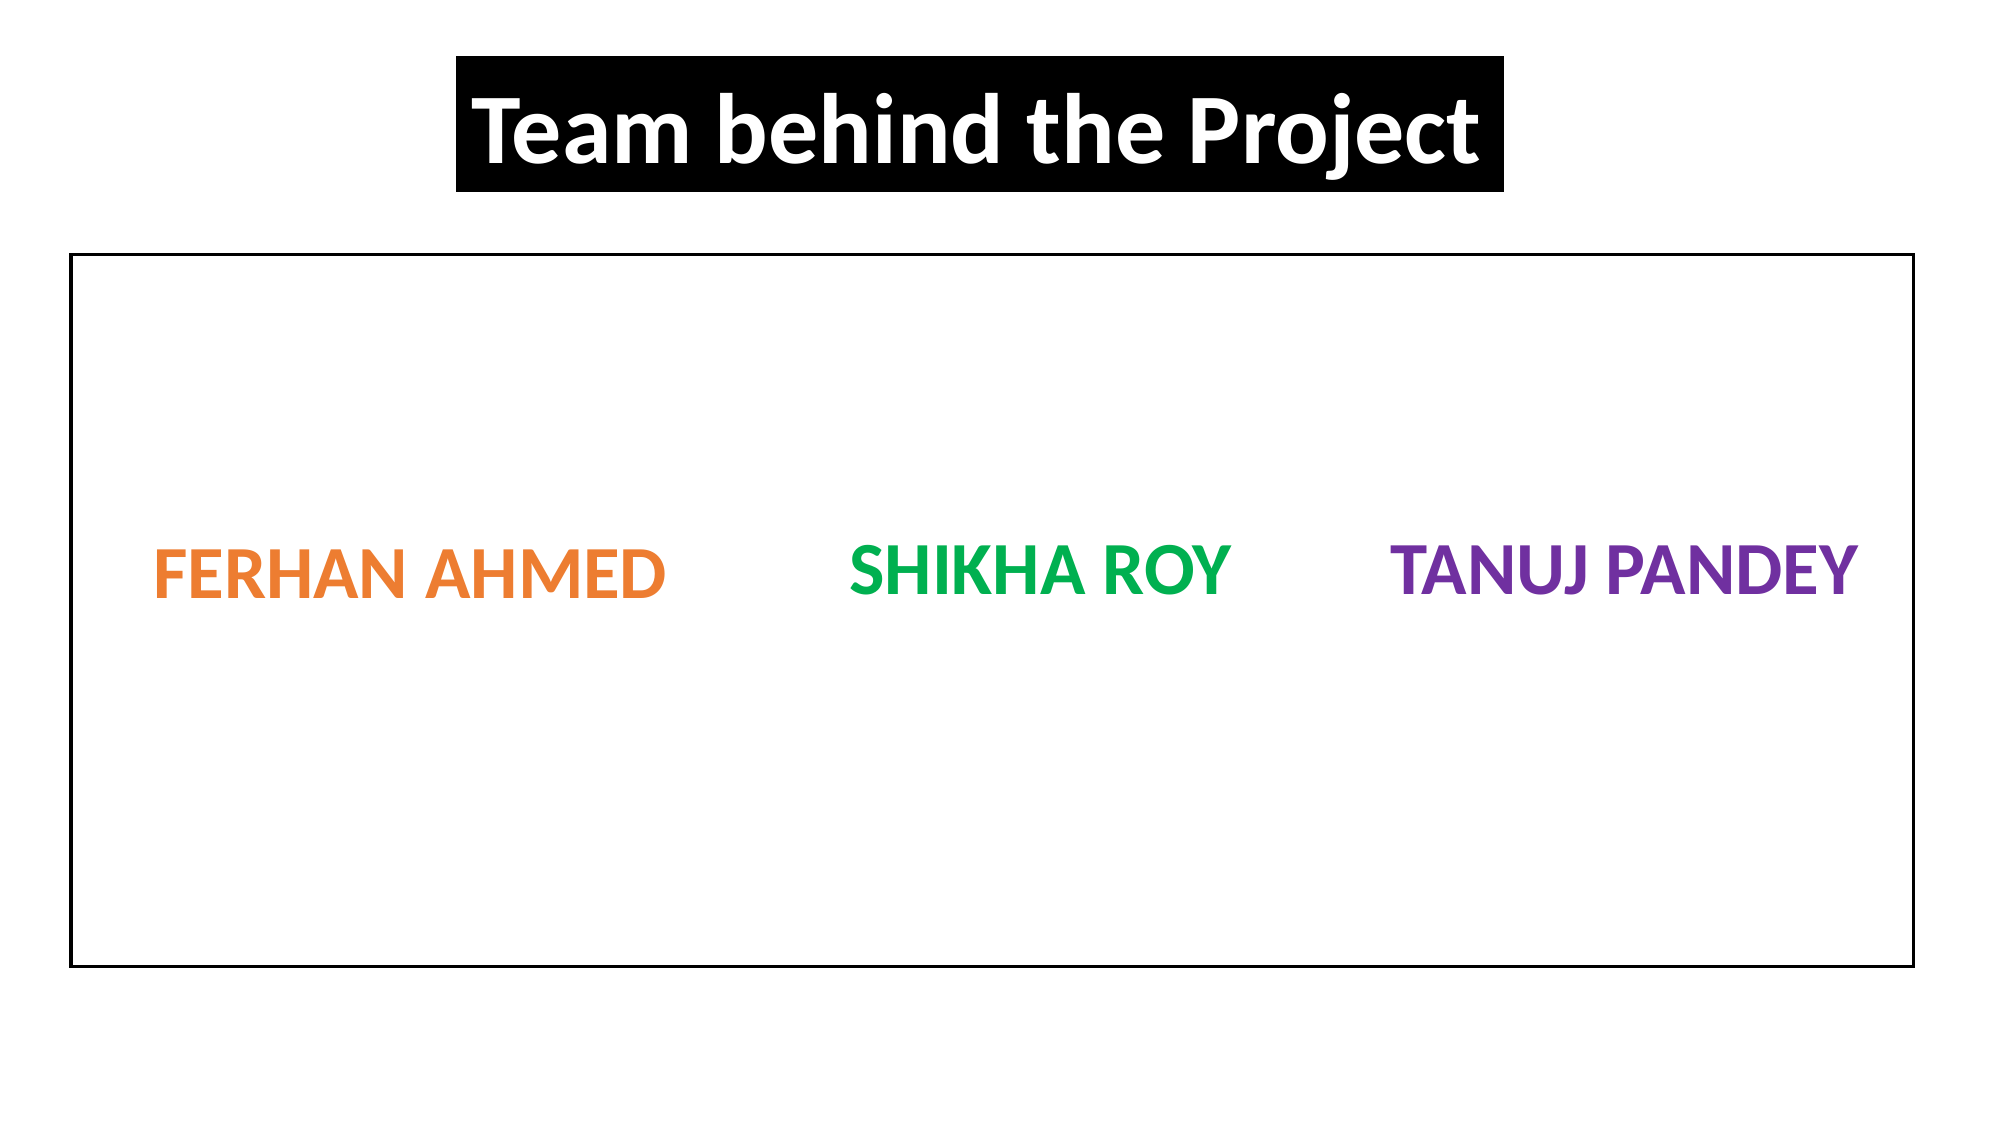

Team behind the Project

Shikha Roy
Tanuj Pandey
Ferhan Ahmed